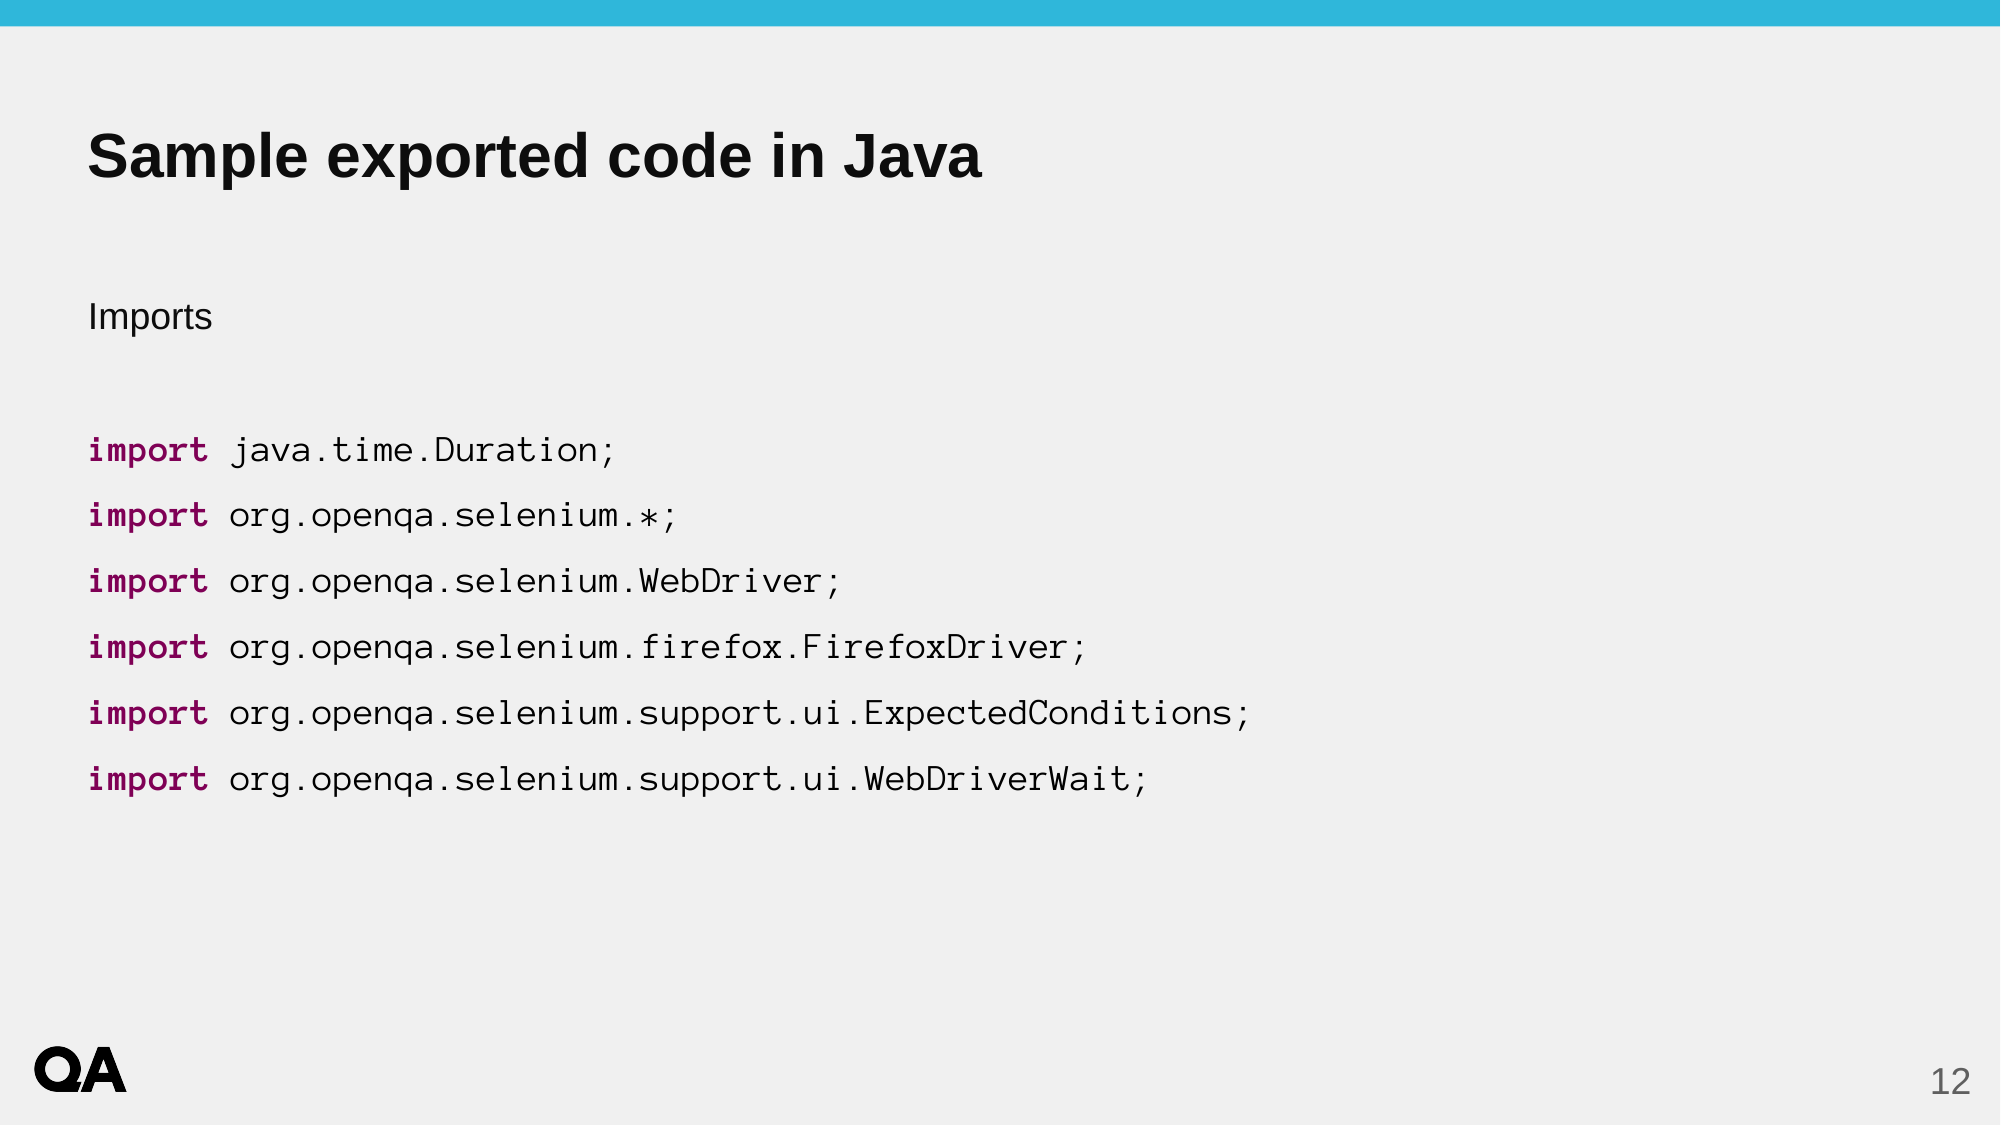

# Sample exported code in Java
Imports

import java.time.Duration;
import org.openqa.selenium.*;
import org.openqa.selenium.WebDriver;
import org.openqa.selenium.firefox.FirefoxDriver;
import org.openqa.selenium.support.ui.ExpectedConditions;
import org.openqa.selenium.support.ui.WebDriverWait;

12